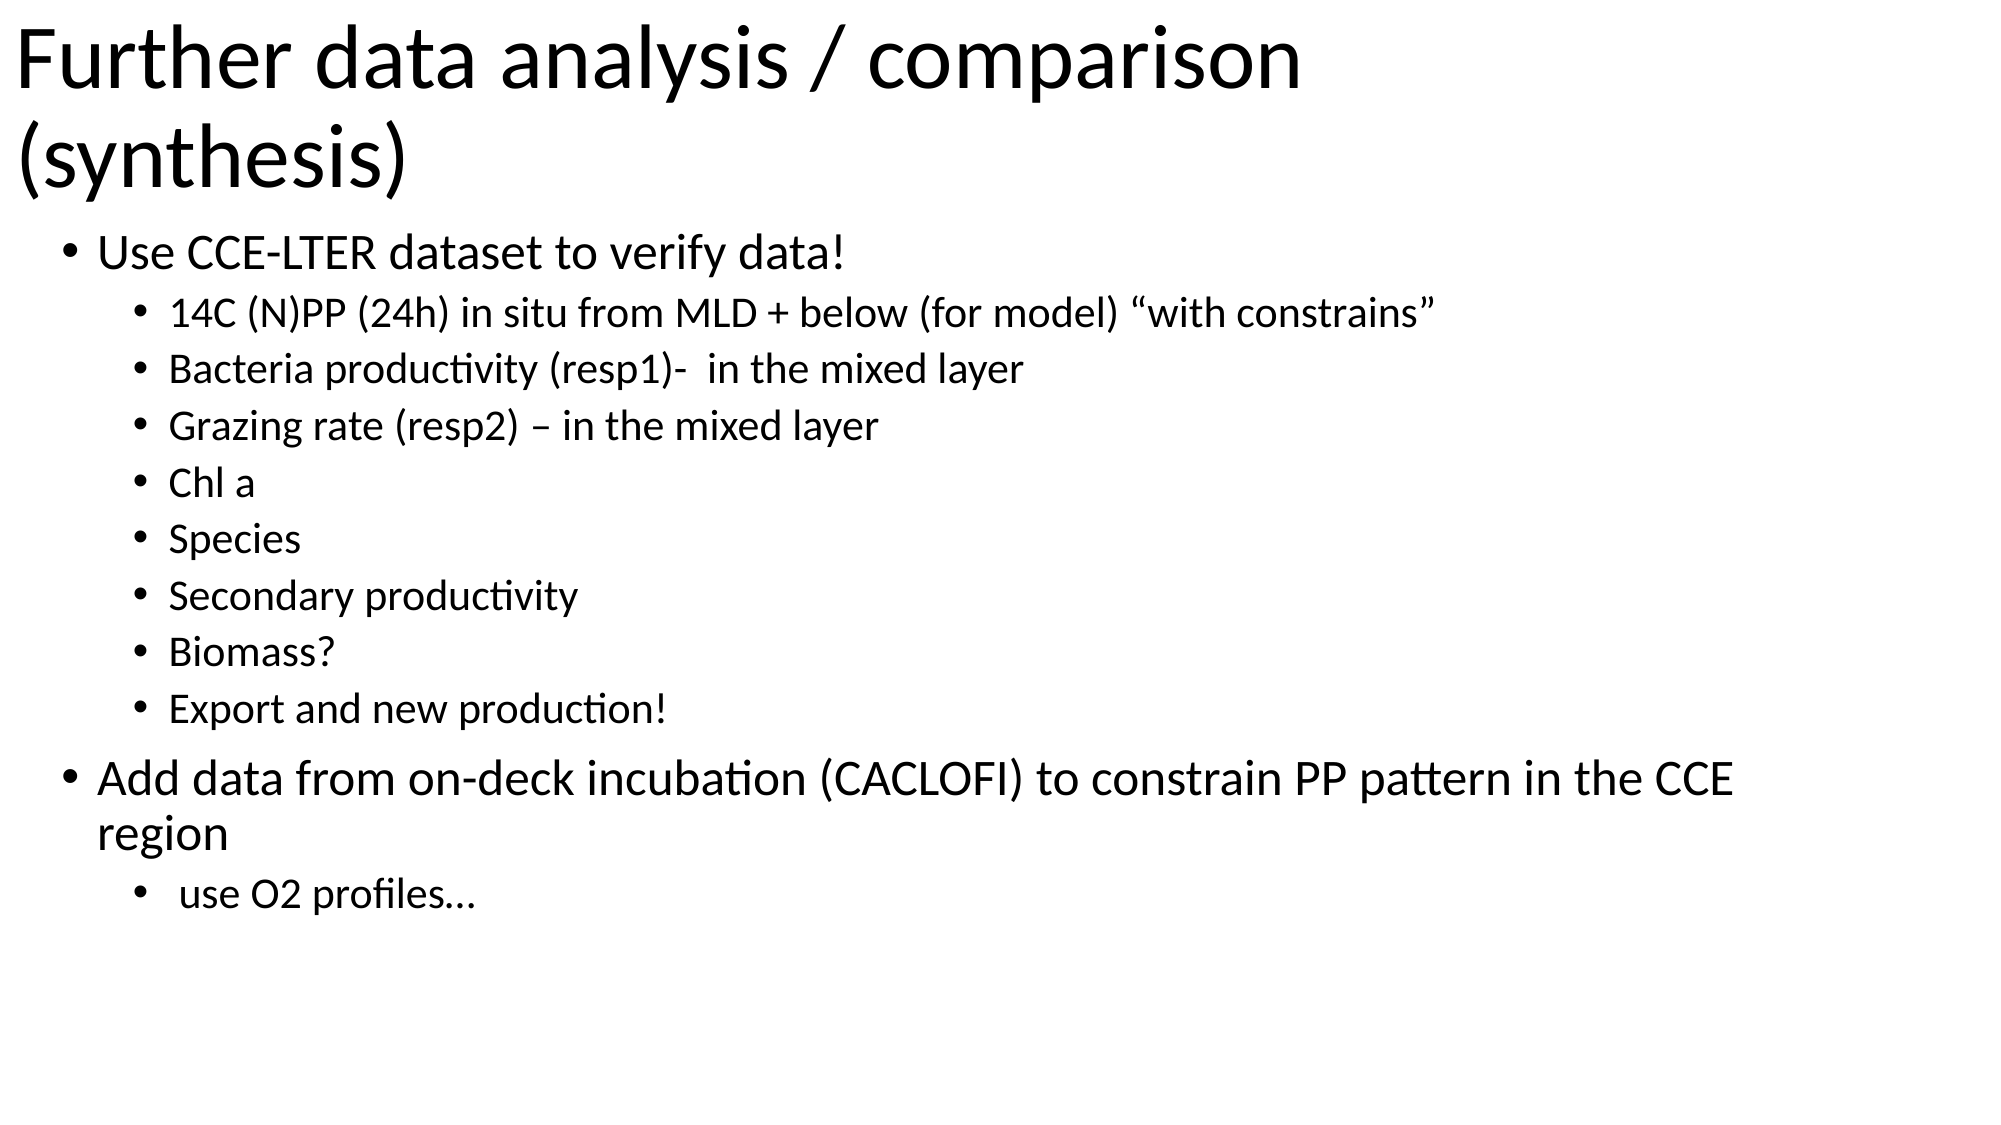

# Further data analysis / comparison (synthesis)
Use CCE-LTER dataset to verify data!
14C (N)PP (24h) in situ from MLD + below (for model) “with constrains”
Bacteria productivity (resp1)-  in the mixed layer
Grazing rate (resp2) – in the mixed layer
Chl a
Species
Secondary productivity
Biomass?
Export and new production!
Add data from on-deck incubation (CACLOFI) to constrain PP pattern in the CCE region
 use O2 profiles…